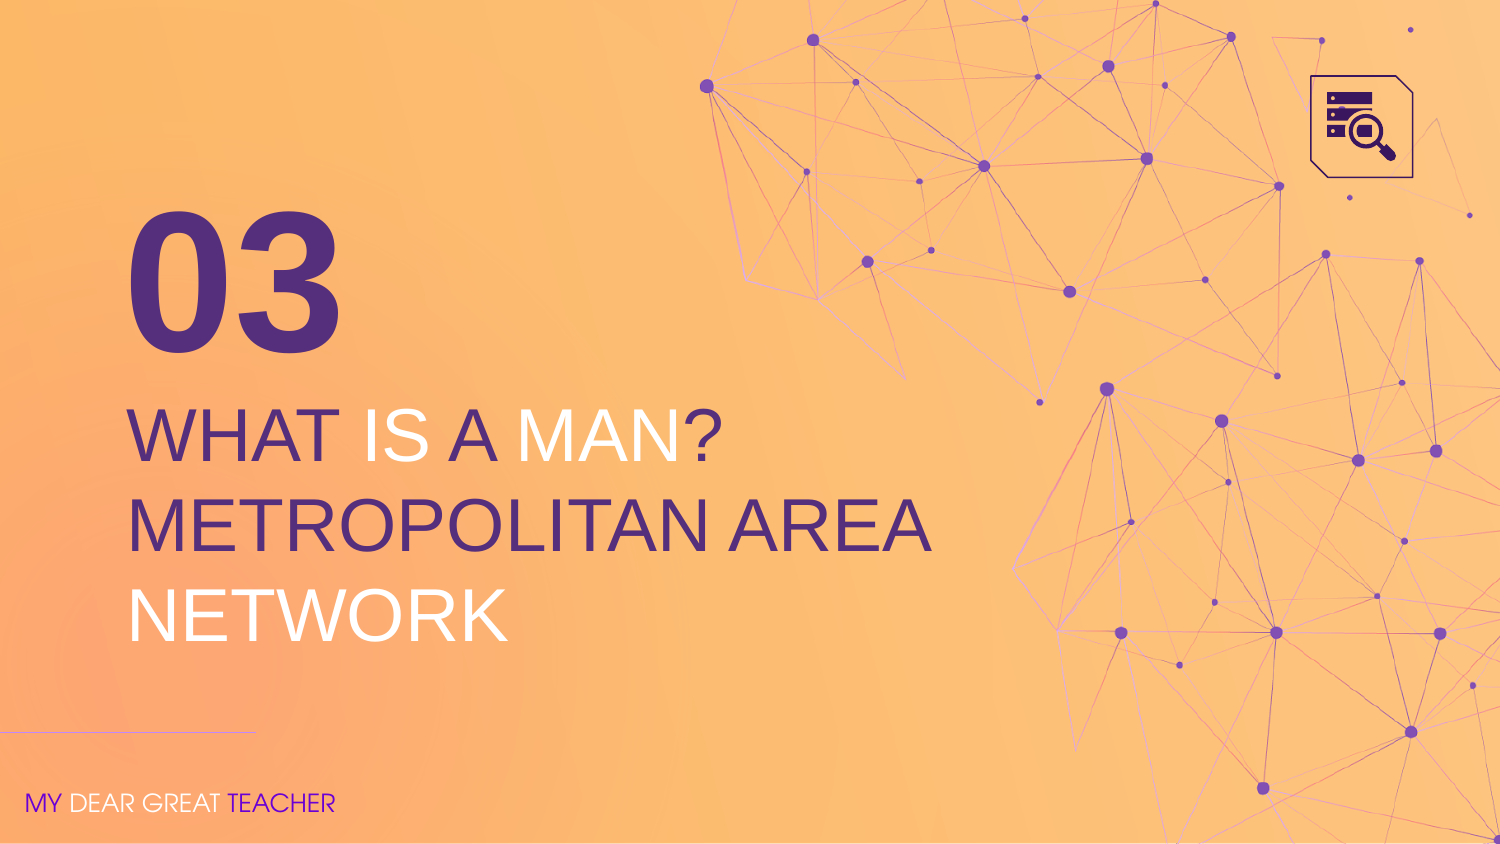

03
# WHAT IS A MAN? METROPOLITAN AREA NETWORK
MY DEAR GREAT TEACHER